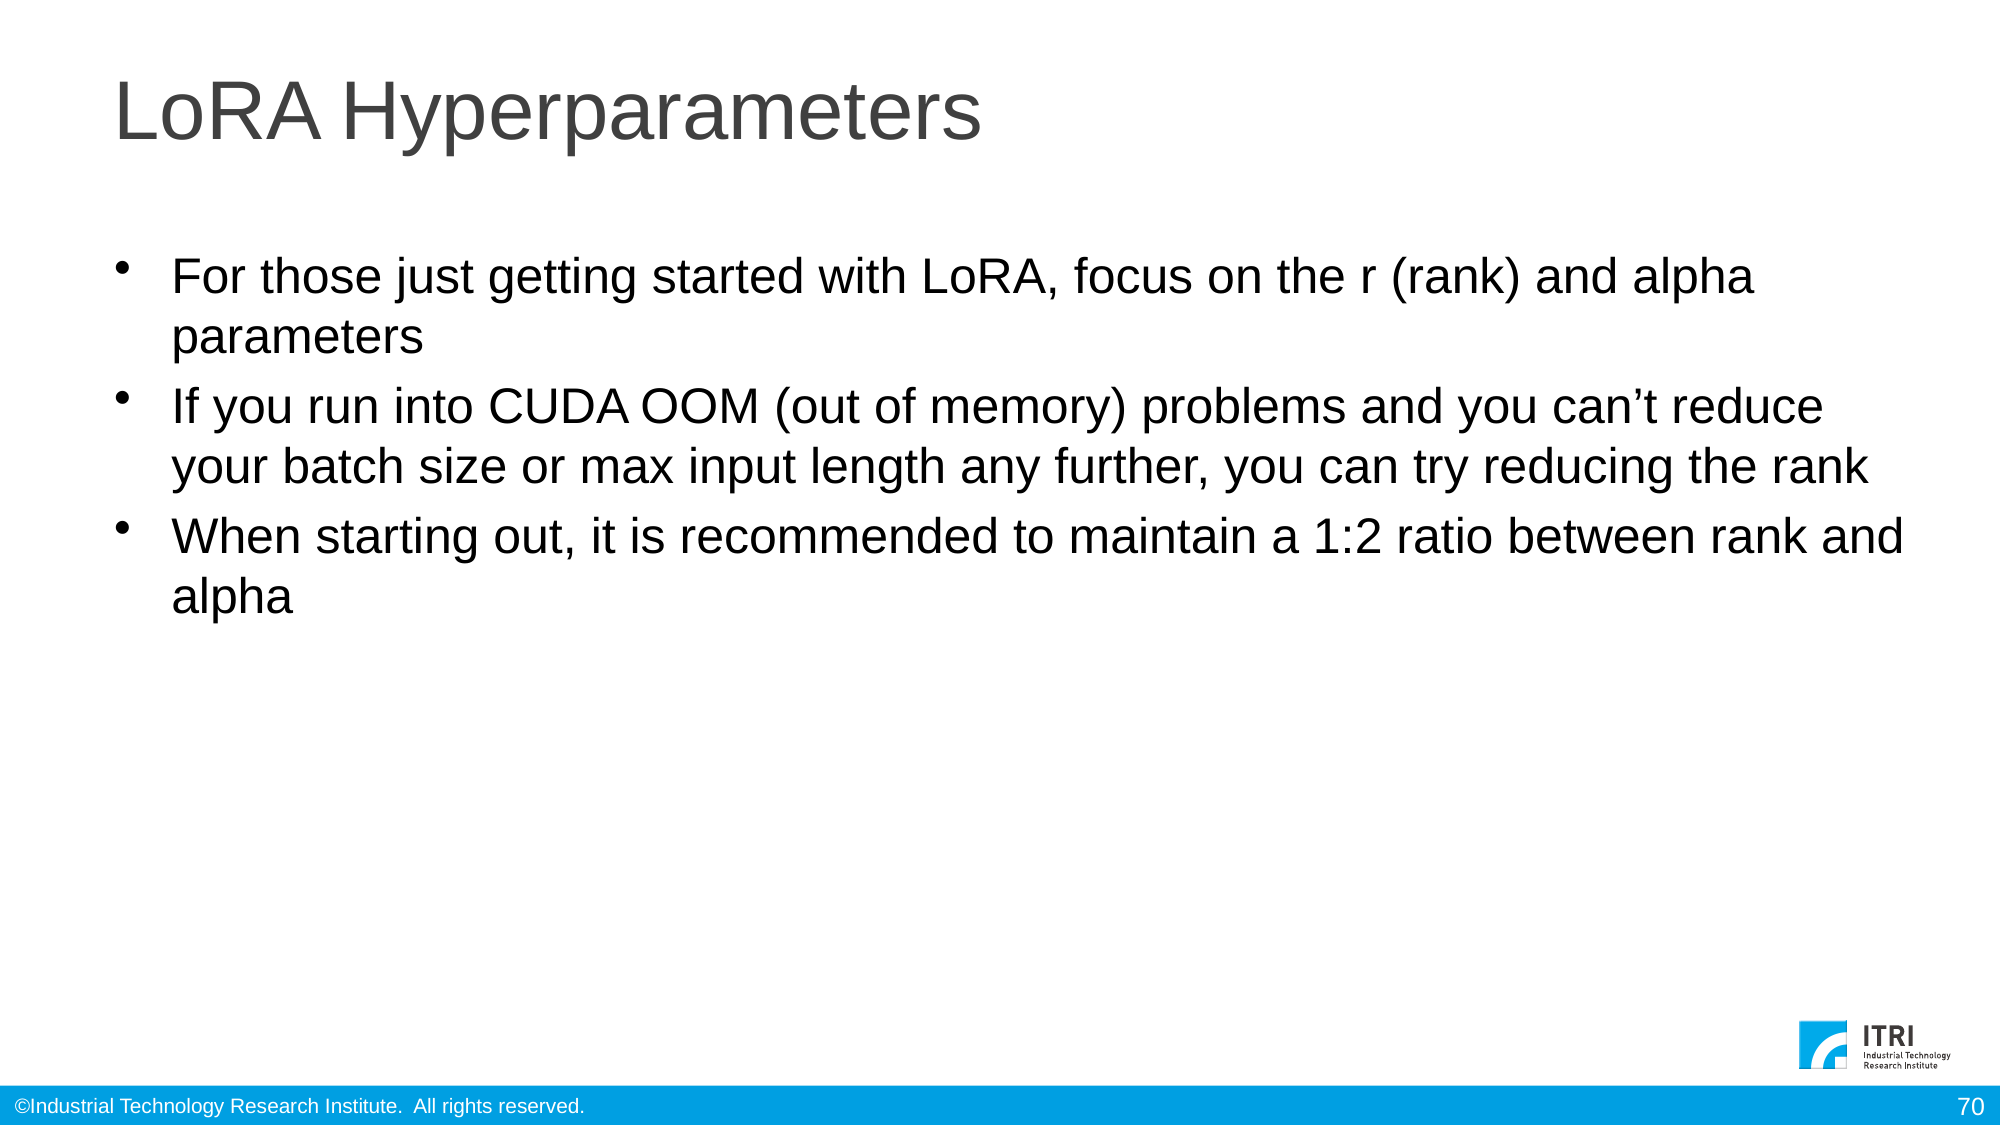

# LoRA Hyperparameters
For those just getting started with LoRA, focus on the r (rank) and alpha parameters
If you run into CUDA OOM (out of memory) problems and you can’t reduce your batch size or max input length any further, you can try reducing the rank
When starting out, it is recommended to maintain a 1:2 ratio between rank and alpha
70